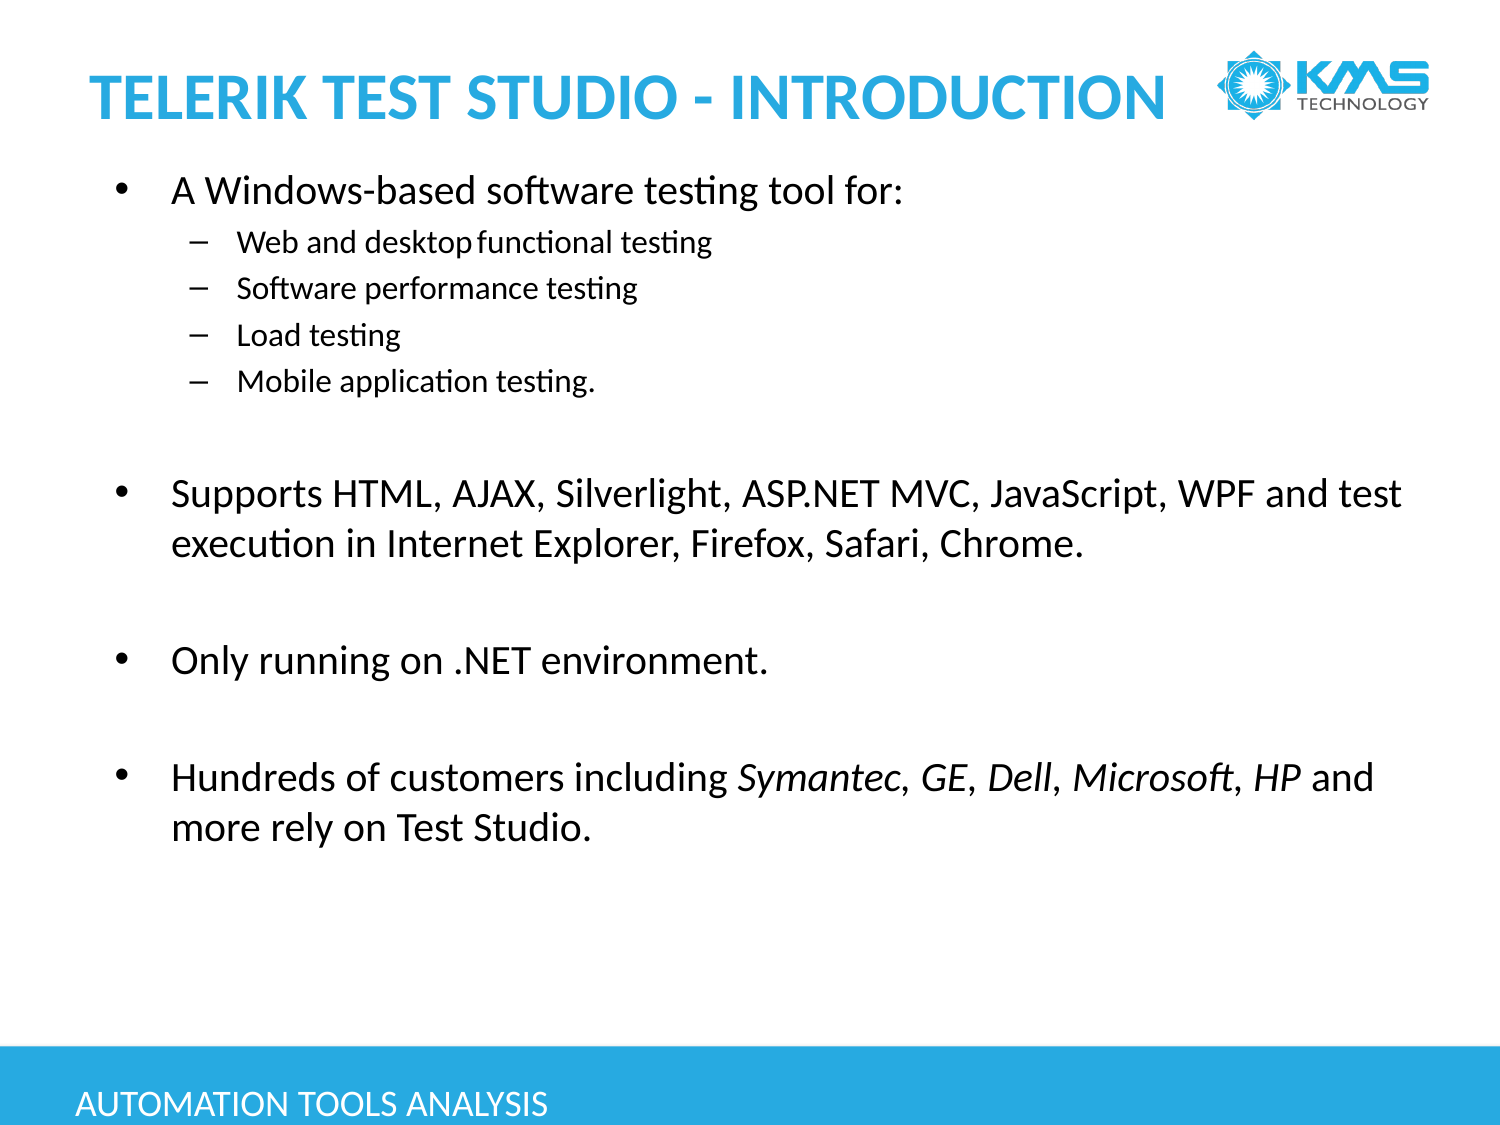

# TELERIK TEST STUDIO - INTRODUCTION
A Windows-based software testing tool for:
Web and desktop functional testing
Software performance testing
Load testing
Mobile application testing.

Supports HTML, AJAX, Silverlight, ASP.NET MVC, JavaScript, WPF and test execution in Internet Explorer, Firefox, Safari, Chrome.

Only running on .NET environment.

Hundreds of customers including Symantec, GE, Dell, Microsoft, HP and more rely on Test Studio.
Automation tools analysis